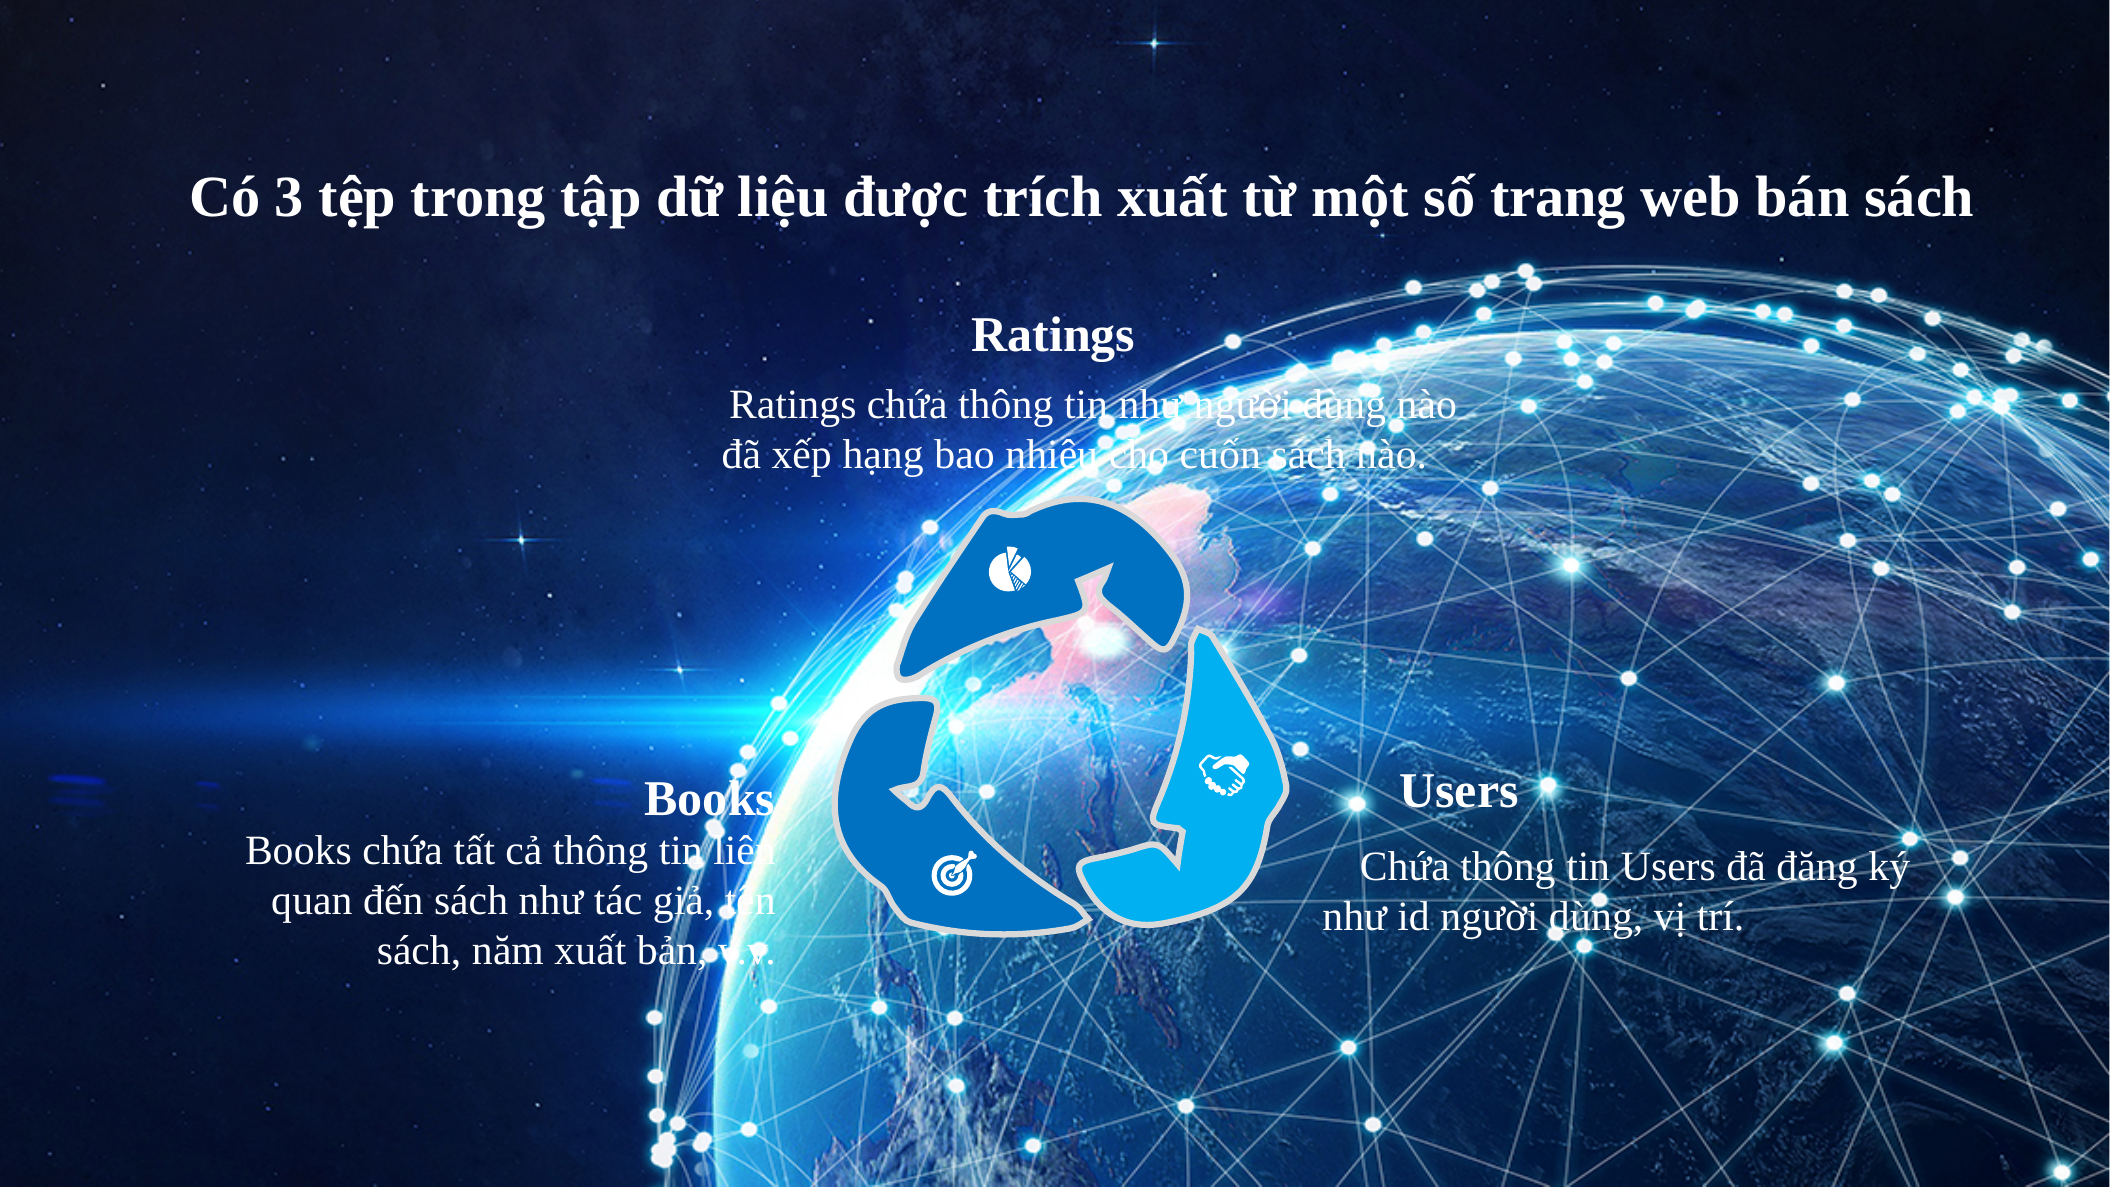

Có 3 tệp trong tập dữ liệu được trích xuất từ ​​một số trang web bán sách
Ratings
Ratings chứa thông tin như người dùng nào đã xếp hạng bao nhiêu cho cuốn sách nào.

Users
Chứa thông tin Users đã đăng ký như id người dùng, vị trí.

Books
Books chứa tất cả thông tin liên quan đến sách như tác giả, tên sách, năm xuất bản, v.v.